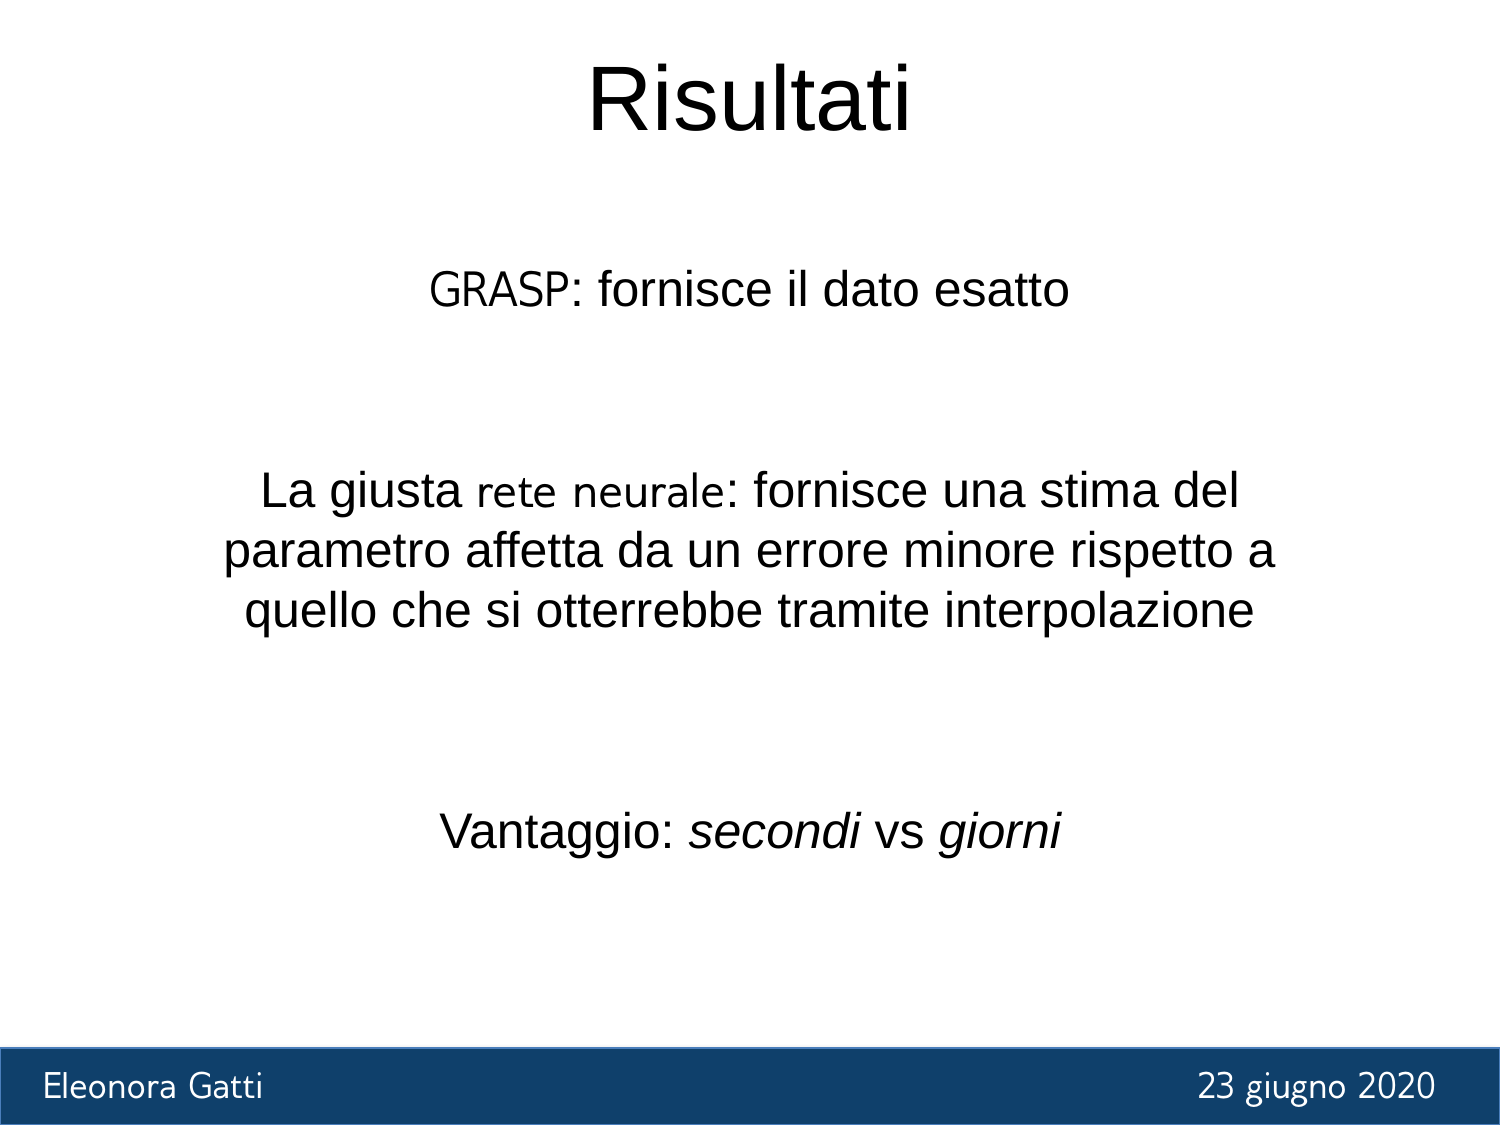

# Risultati
GRASP: fornisce il dato esatto
La giusta rete neurale: fornisce una stima del parametro affetta da un errore minore rispetto a quello che si otterrebbe tramite interpolazione
Vantaggio: secondi vs giorni

Eleonora Gatti
23 giugno 2020